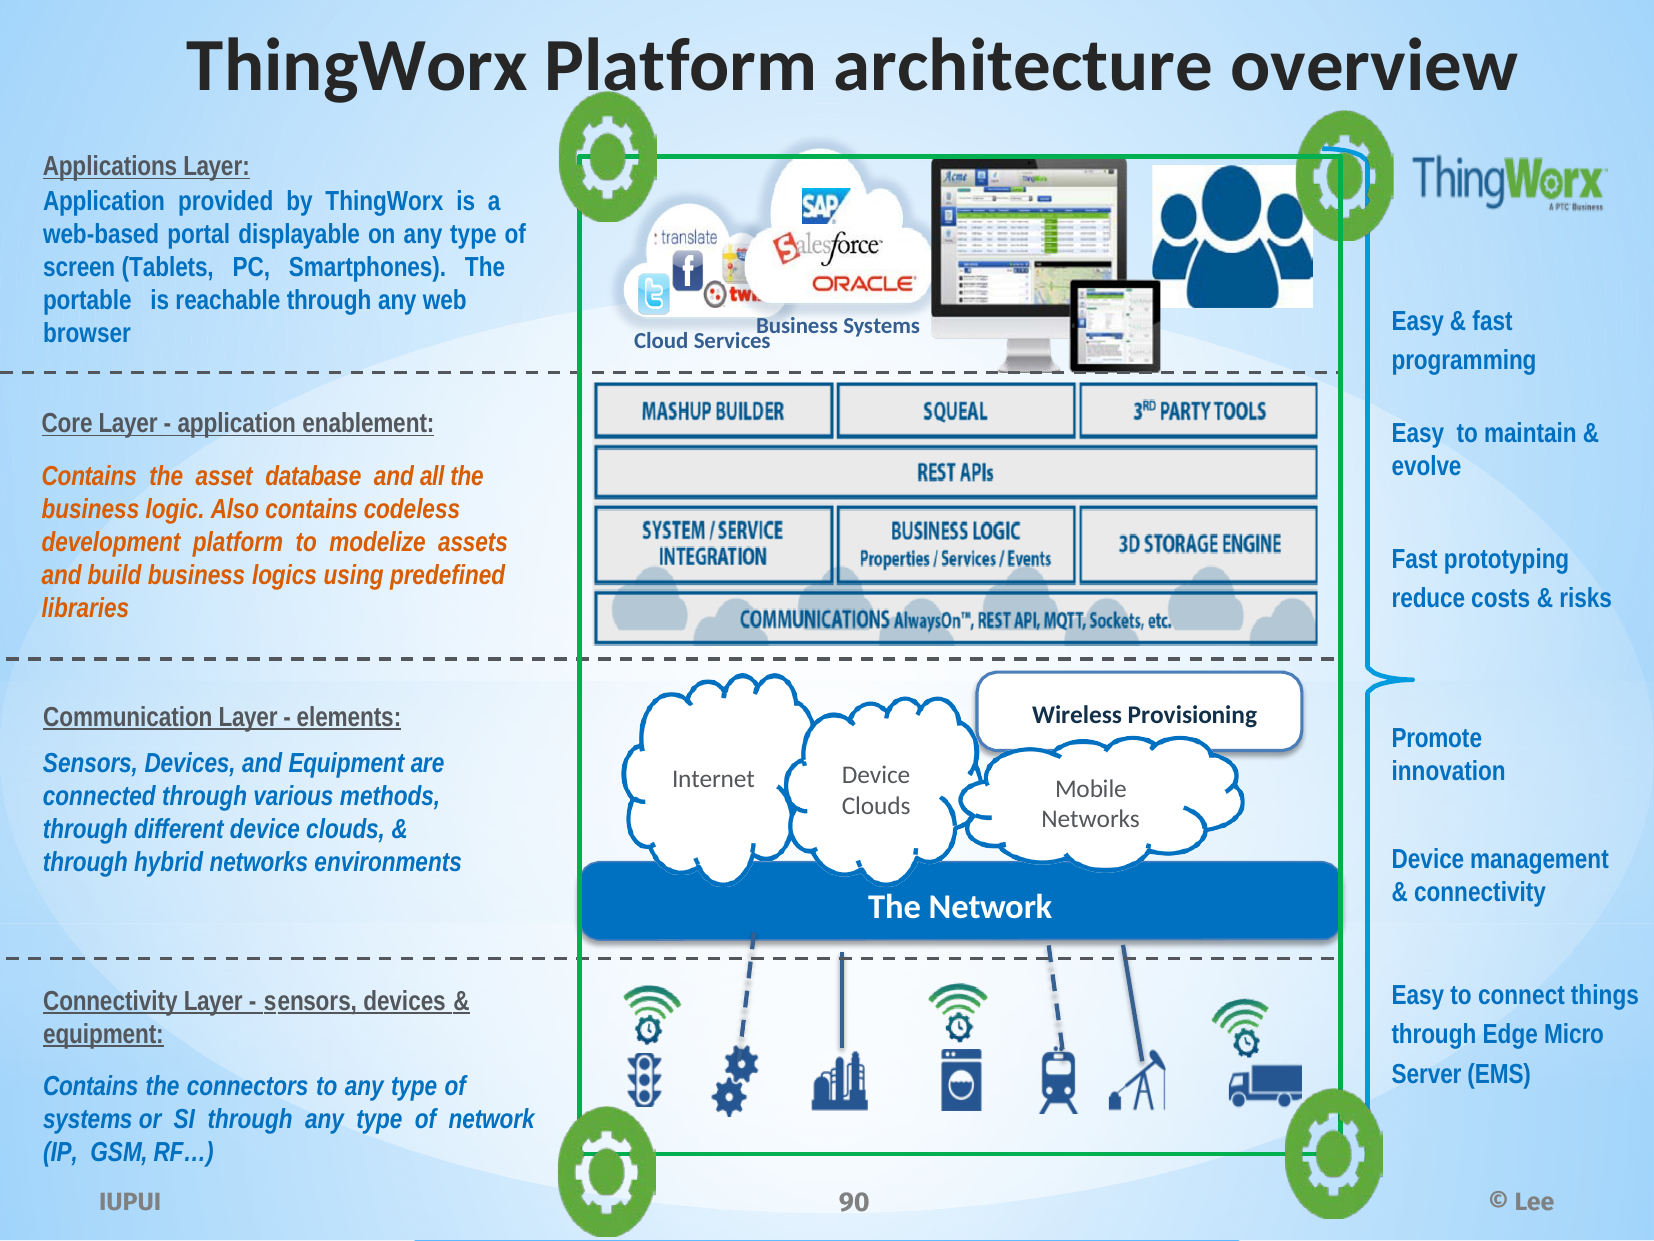

# ThingWorx Platform architecture overview

Applications Layer:

Application  provided  by  ThingWorx  is  a  web-based portal displayable on any type of screen (Tablets,   PC,   Smartphones).   The   portable   is reachable through any web browser

Easy & fast programming
Business Systems
Cloud Services

Core Layer - application enablement:
Contains  the  asset  database  and all the business logic. Also contains codeless development  platform  to  modelize  assets  and build business logics using predefined libraries
Easy  to maintain & evolve
Fast prototyping reduce costs & risks

Wireless Provisioning
Communication Layer - elements:
Promote innovation
Sensors, Devices, and Equipment are connected through various methods, through different device clouds, & through hybrid networks environments
Device Clouds
Internet
Mobile Networks
Device management & connectivity

The Network

Easy to connect things through Edge Micro Server (EMS)

Connectivity Layer - sensors, devices & equipment:
Contains the connectors to any type of systems or  SI  through  any  type  of  network  (IP,  GSM, RF…)

IUPUI
90
© Lee